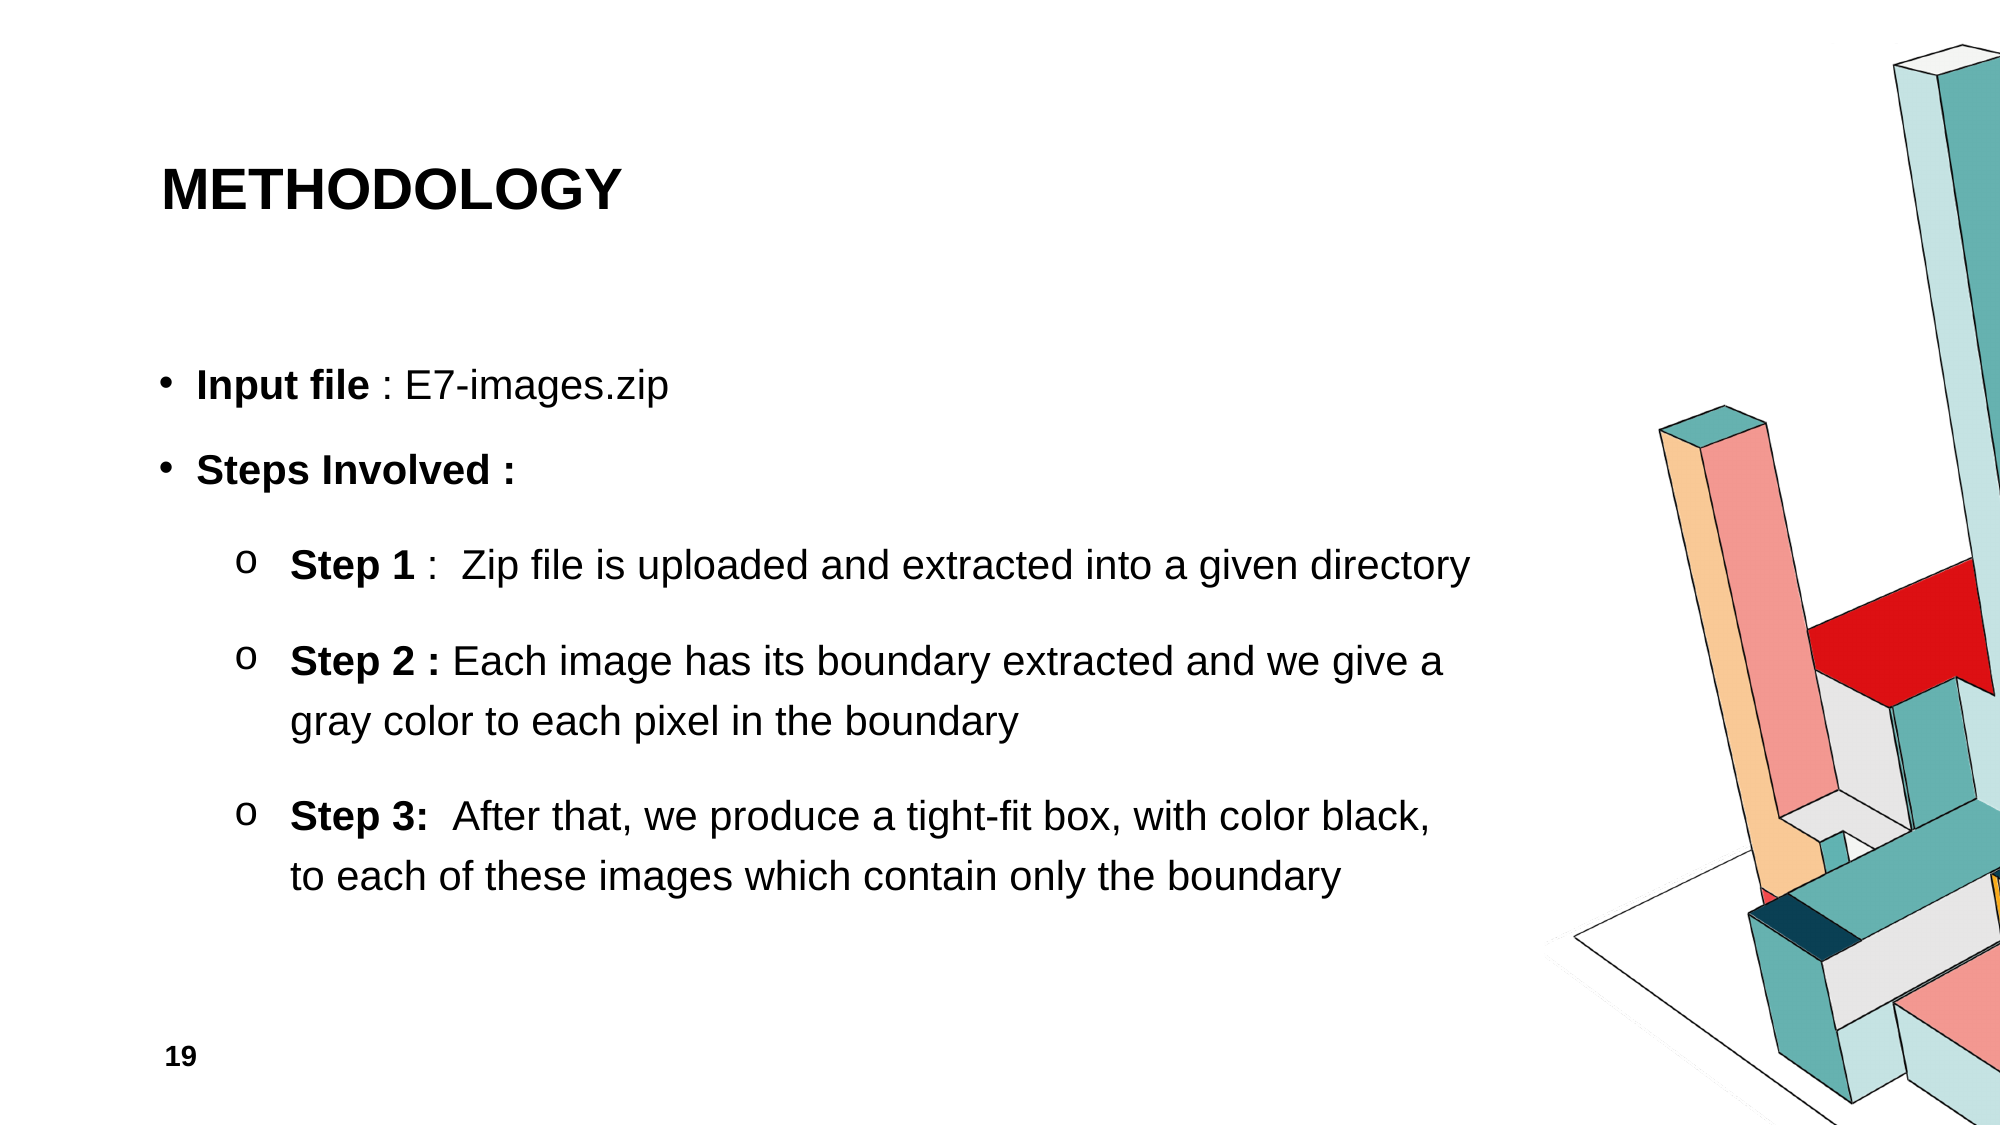

# METHODOLOGY
Input file : E7-images.zip
Steps Involved :
Step 1 :  Zip file is uploaded and extracted into a given directory
Step 2 : Each image has its boundary extracted and we give a gray color to each pixel in the boundary
Step 3:  After that, we produce a tight-fit box, with color black, to each of these images which contain only the boundary

19